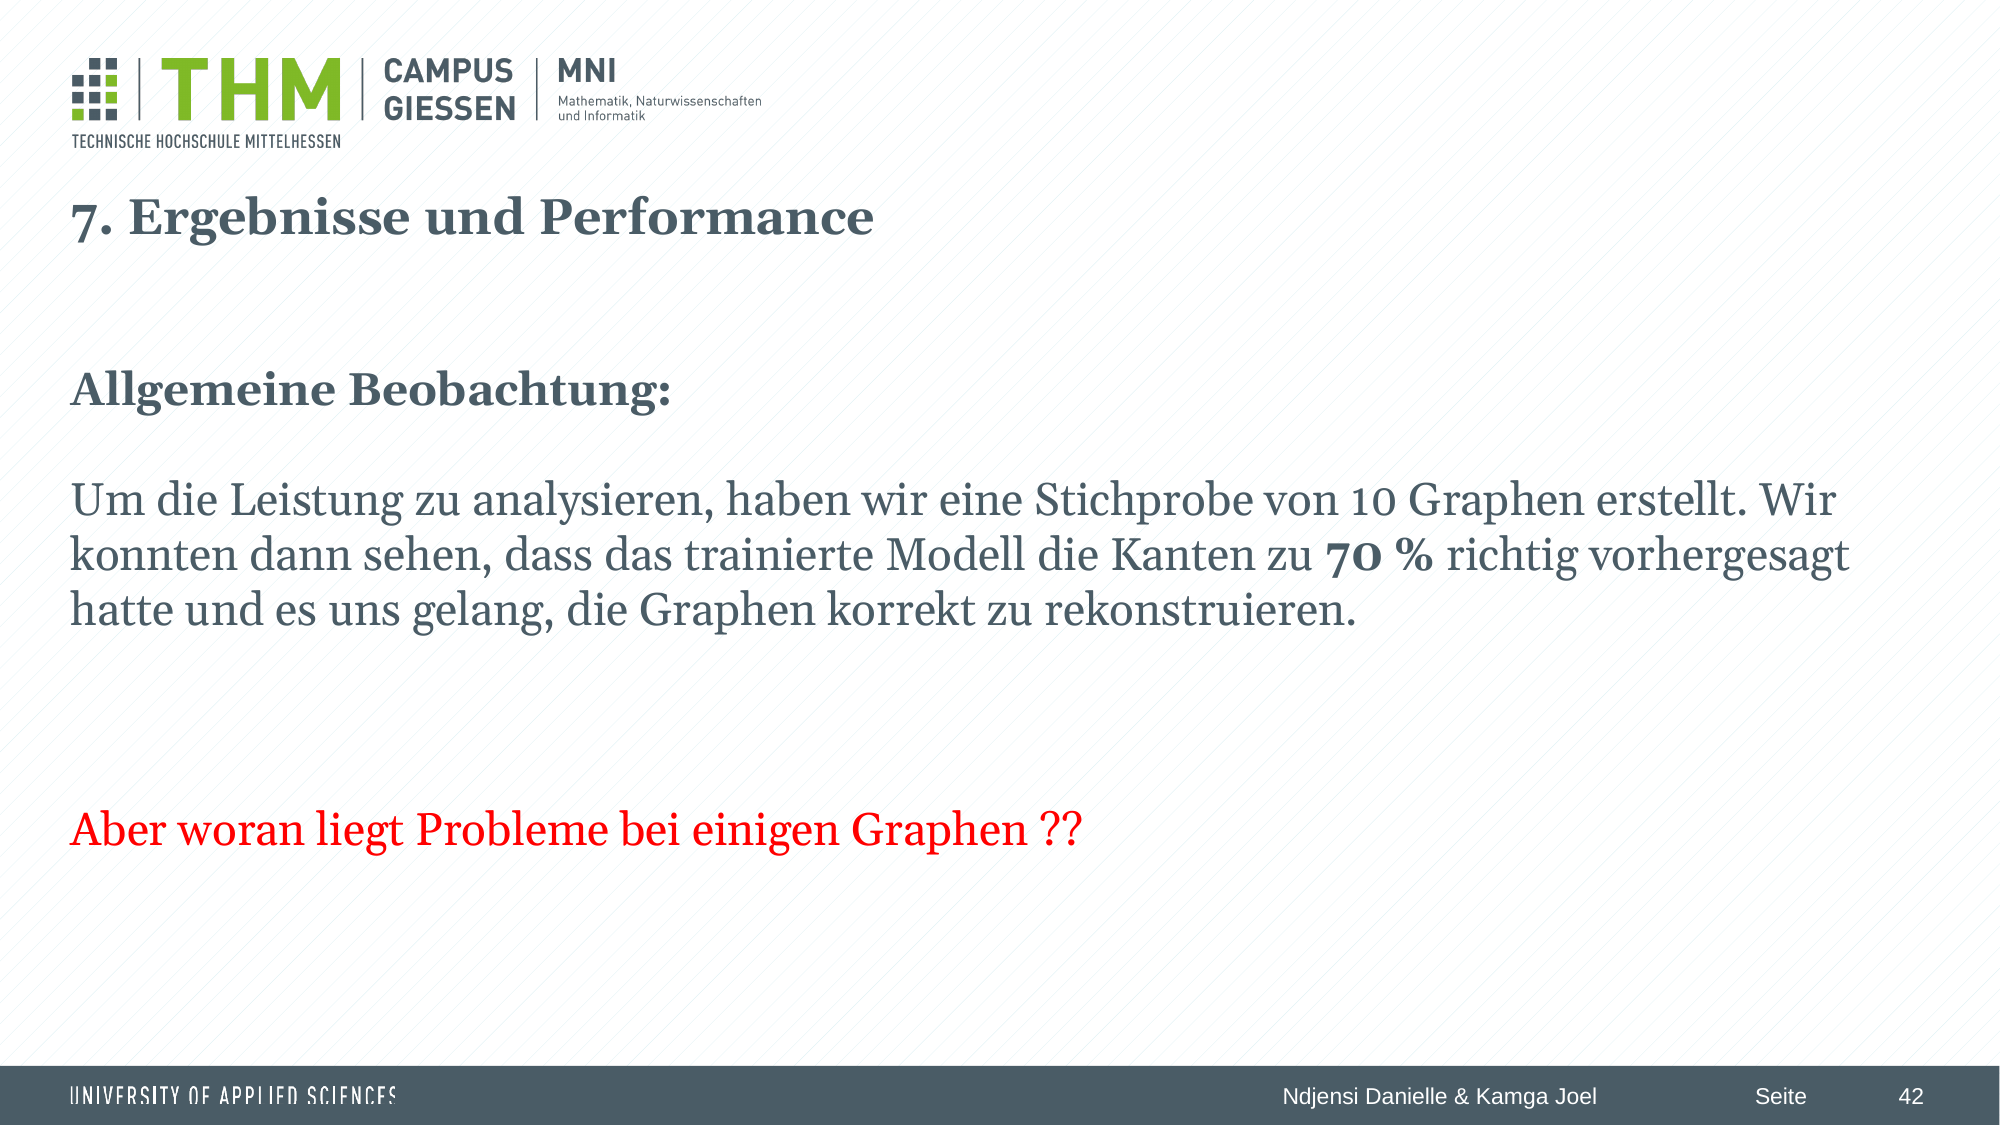

# 7. Ergebnisse und Performance Allgemeine Beobachtung: Um die Leistung zu analysieren, haben wir eine Stichprobe von 10 Graphen erstellt. Wir konnten dann sehen, dass das trainierte Modell die Kanten zu 70 % richtig vorhergesagt hatte und es uns gelang, die Graphen korrekt zu rekonstruieren. Aber woran liegt Probleme bei einigen Graphen ??
42